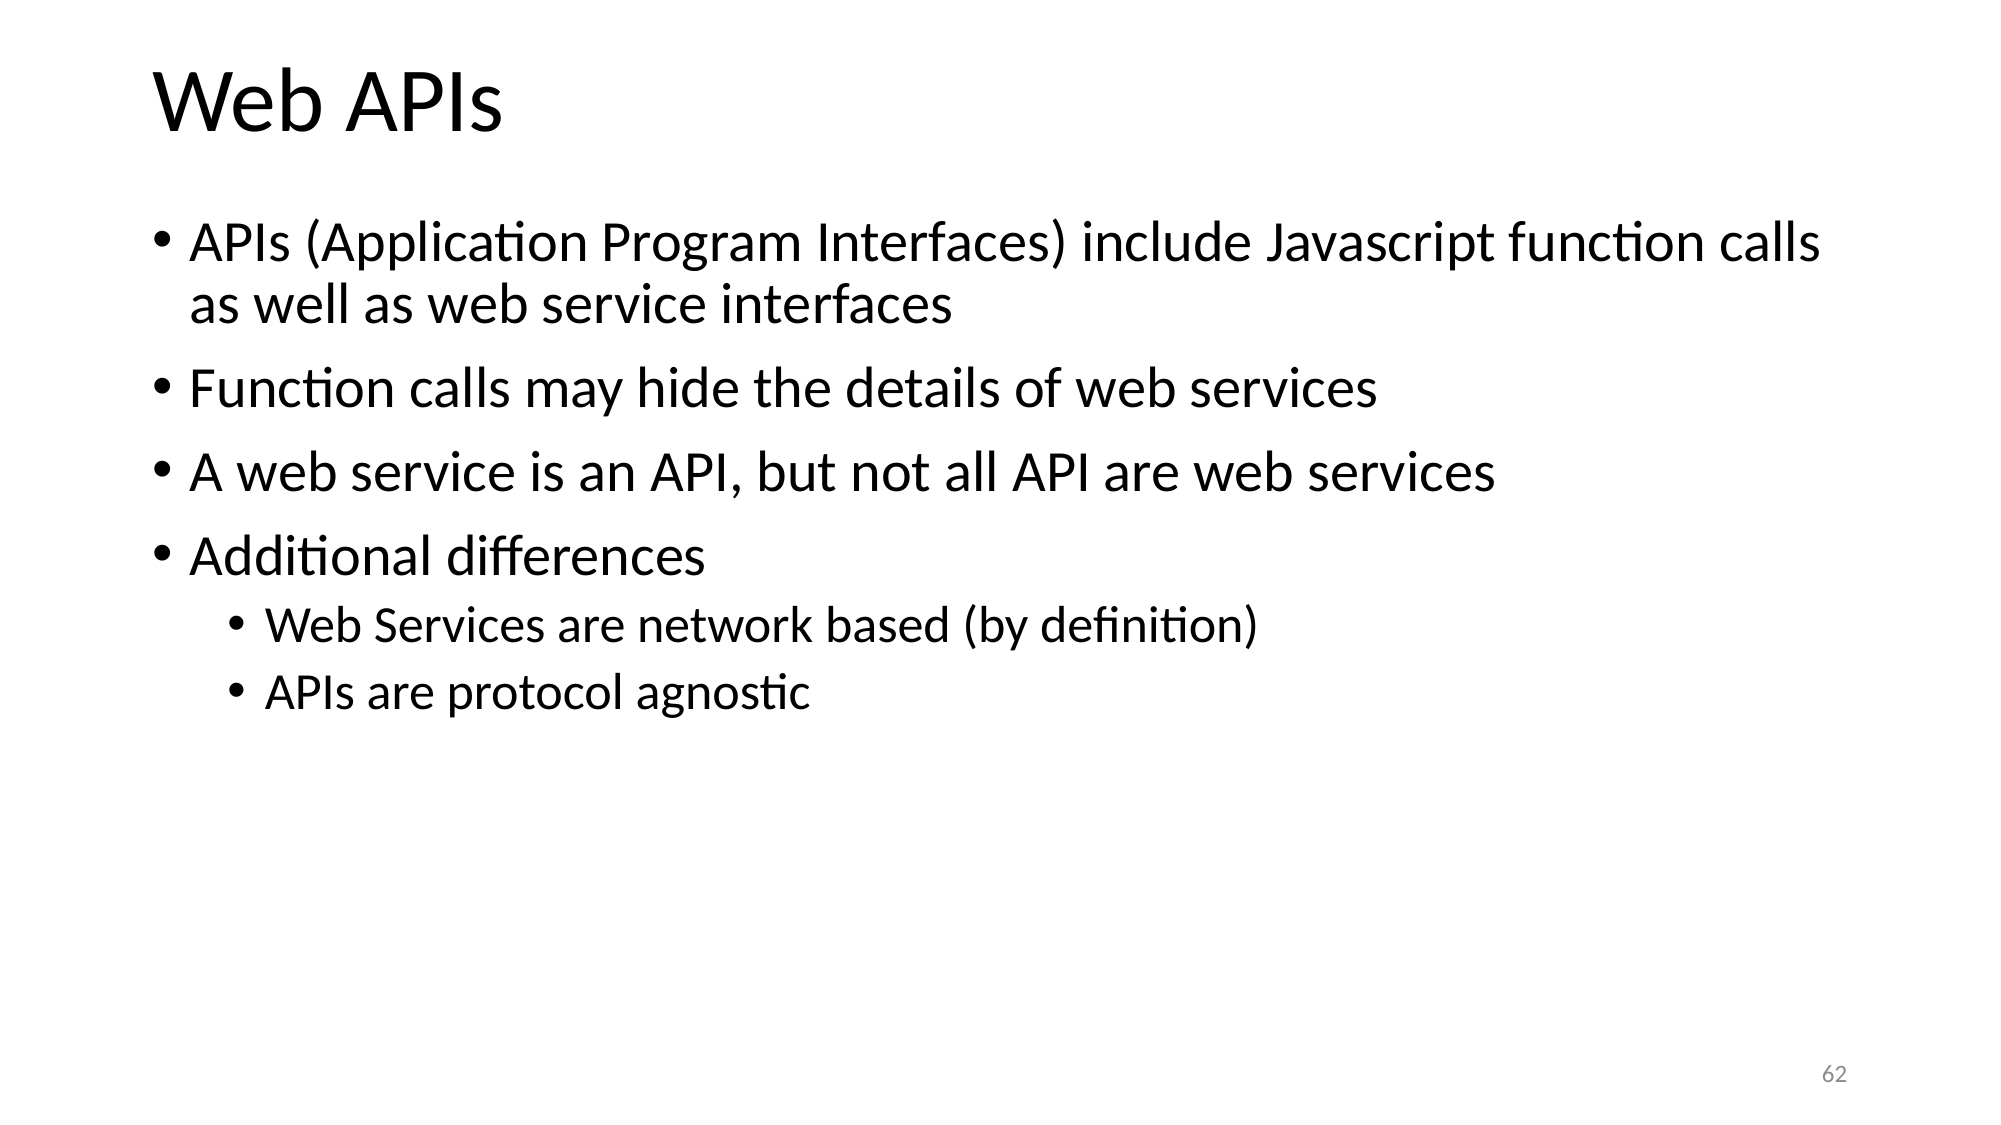

# Web APIs
APIs (Application Program Interfaces) include Javascript function calls as well as web service interfaces
Function calls may hide the details of web services
A web service is an API, but not all API are web services
Additional differences
Web Services are network based (by definition)
APIs are protocol agnostic
62